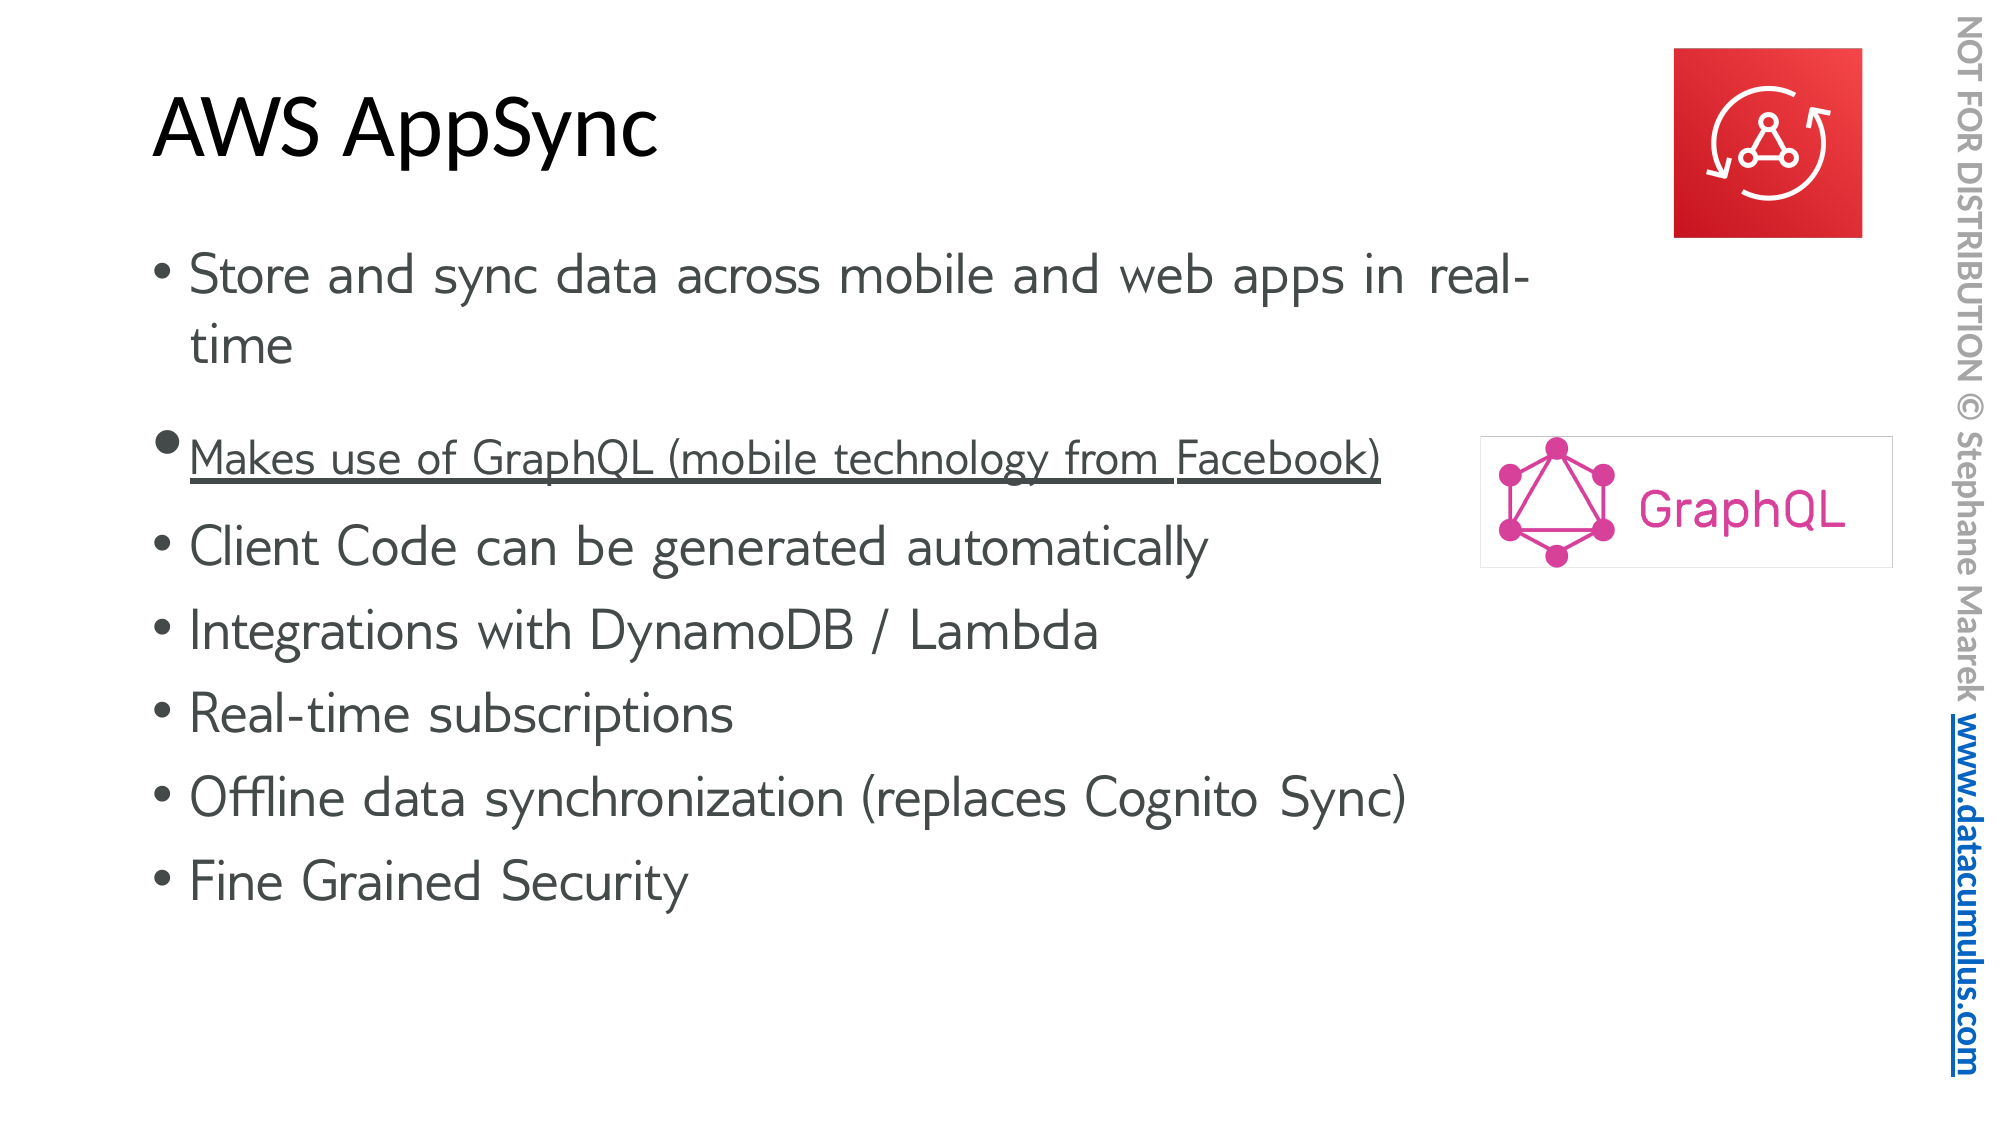

NOT FOR DISTRIBUTION © Stephane Maarek www.datacumulus.com

# AWS AppSync
Store and sync data across mobile and web apps in real-time
Makes use of GraphQL (mobile technology from Facebook)
Client Code can be generated automatically
Integrations with DynamoDB / Lambda
Real-time subscriptions
Offline data synchronization (replaces Cognito Sync)
Fine Grained Security

© Stephane Maarek